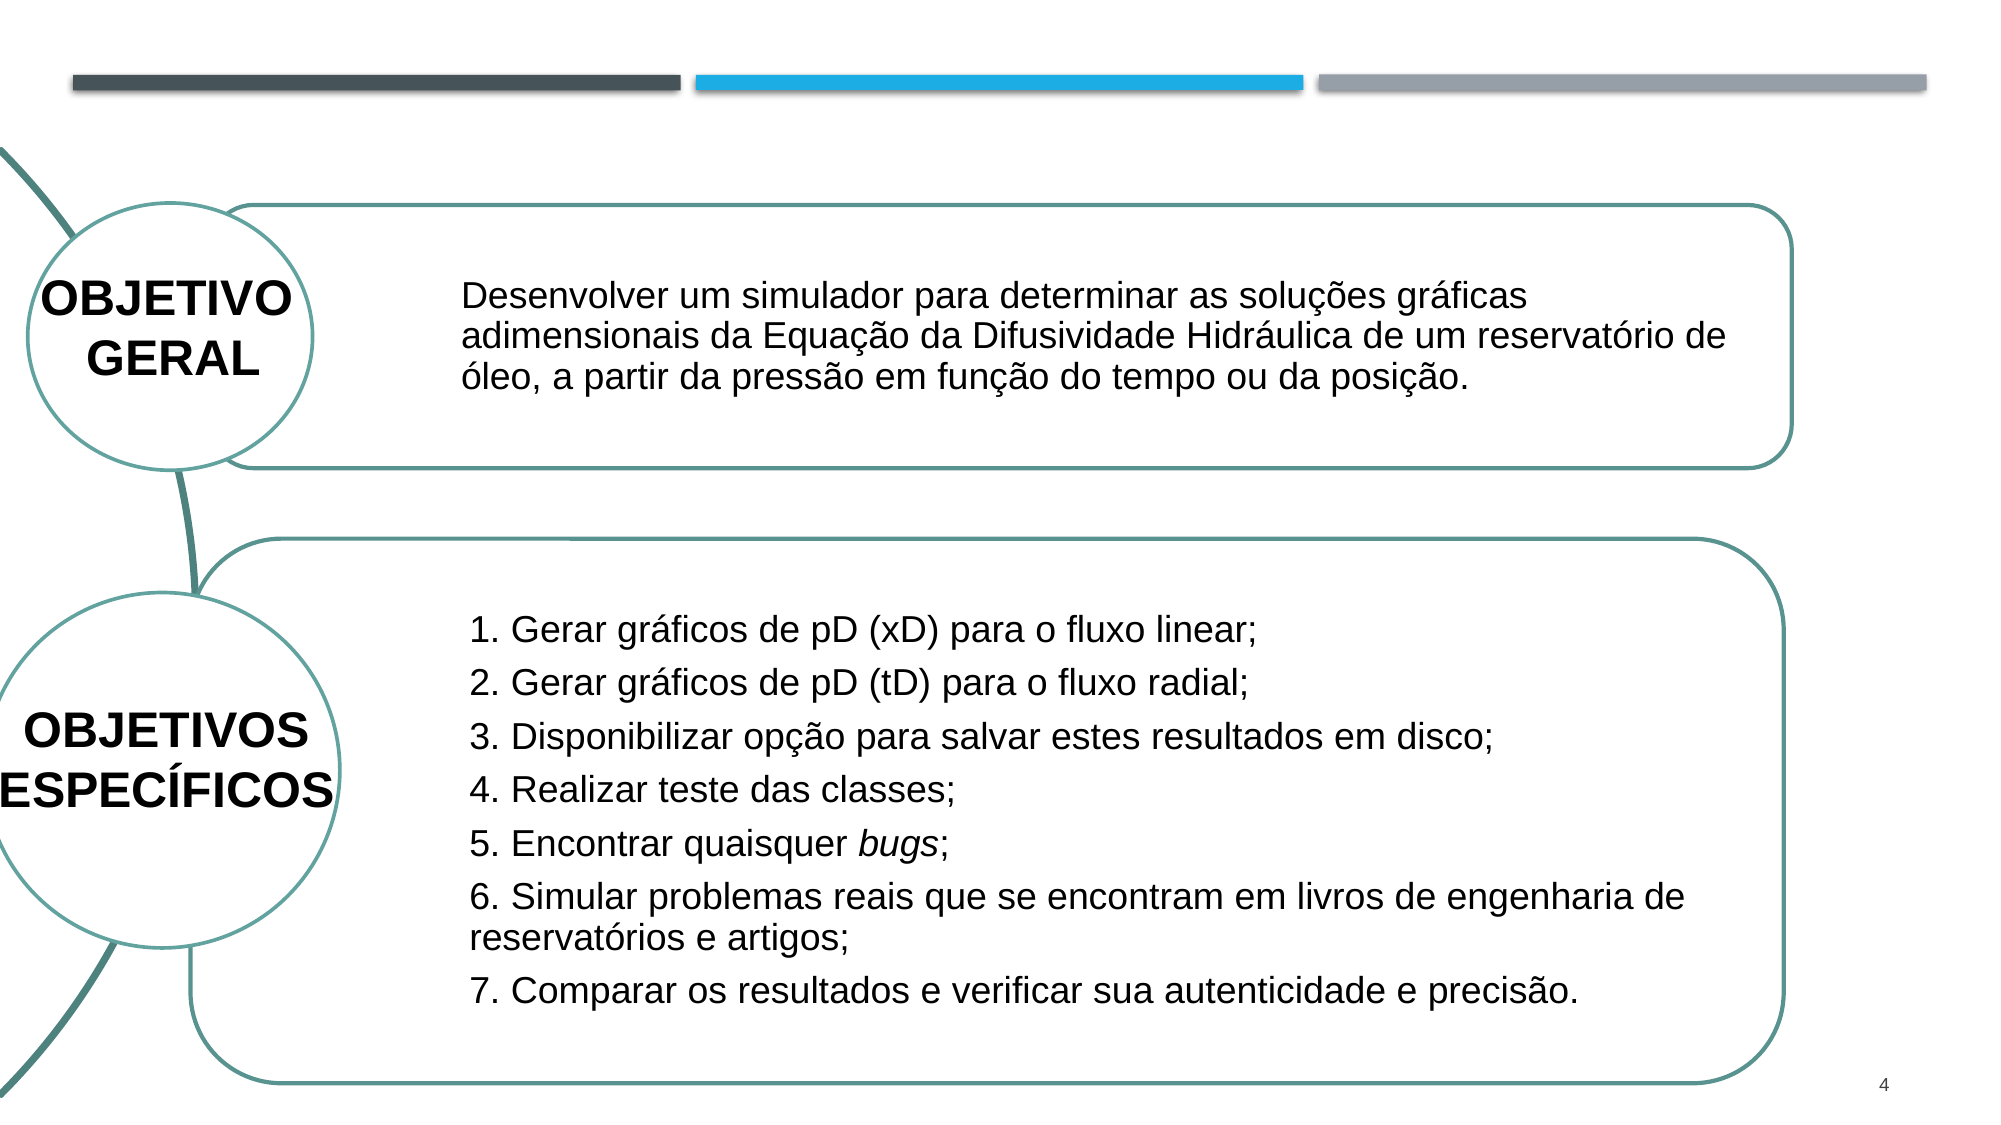

Desenvolver um simulador para determinar as soluções gráficas adimensionais da Equação da Difusividade Hidráulica de um reservatório de óleo, a partir da pressão em função do tempo ou da posição.
1. Gerar gráficos de pD (xD) para o fluxo linear;
2. Gerar gráficos de pD (tD) para o fluxo radial;
3. Disponibilizar opção para salvar estes resultados em disco;
4. Realizar teste das classes;
5. Encontrar quaisquer bugs;
6. Simular problemas reais que se encontram em livros de engenharia de reservatórios e artigos;
7. Comparar os resultados e verificar sua autenticidade e precisão.
OBJETIVO
GERAL
OBJETIVOS
ESPECÍFICOS
4